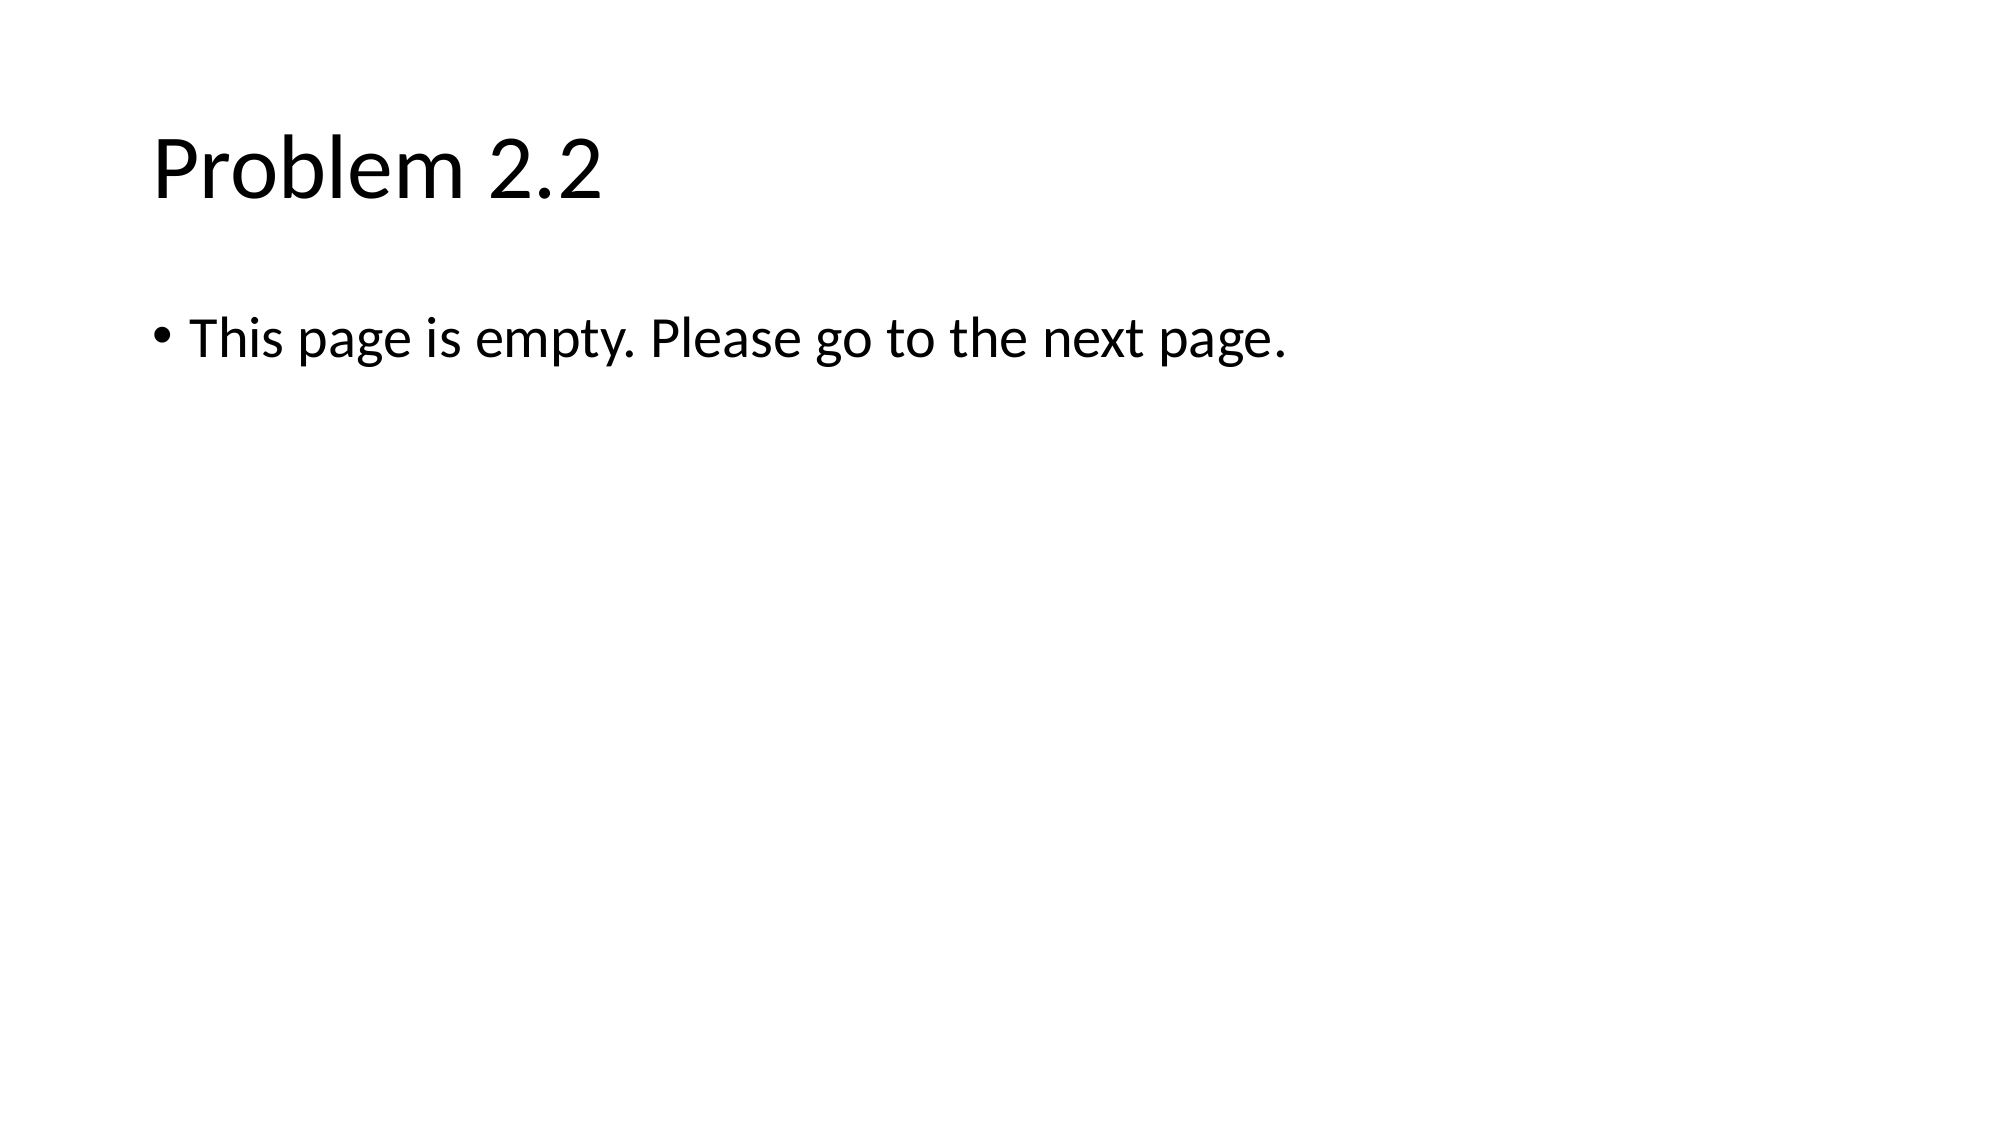

# Problem 2.2
This page is empty. Please go to the next page.